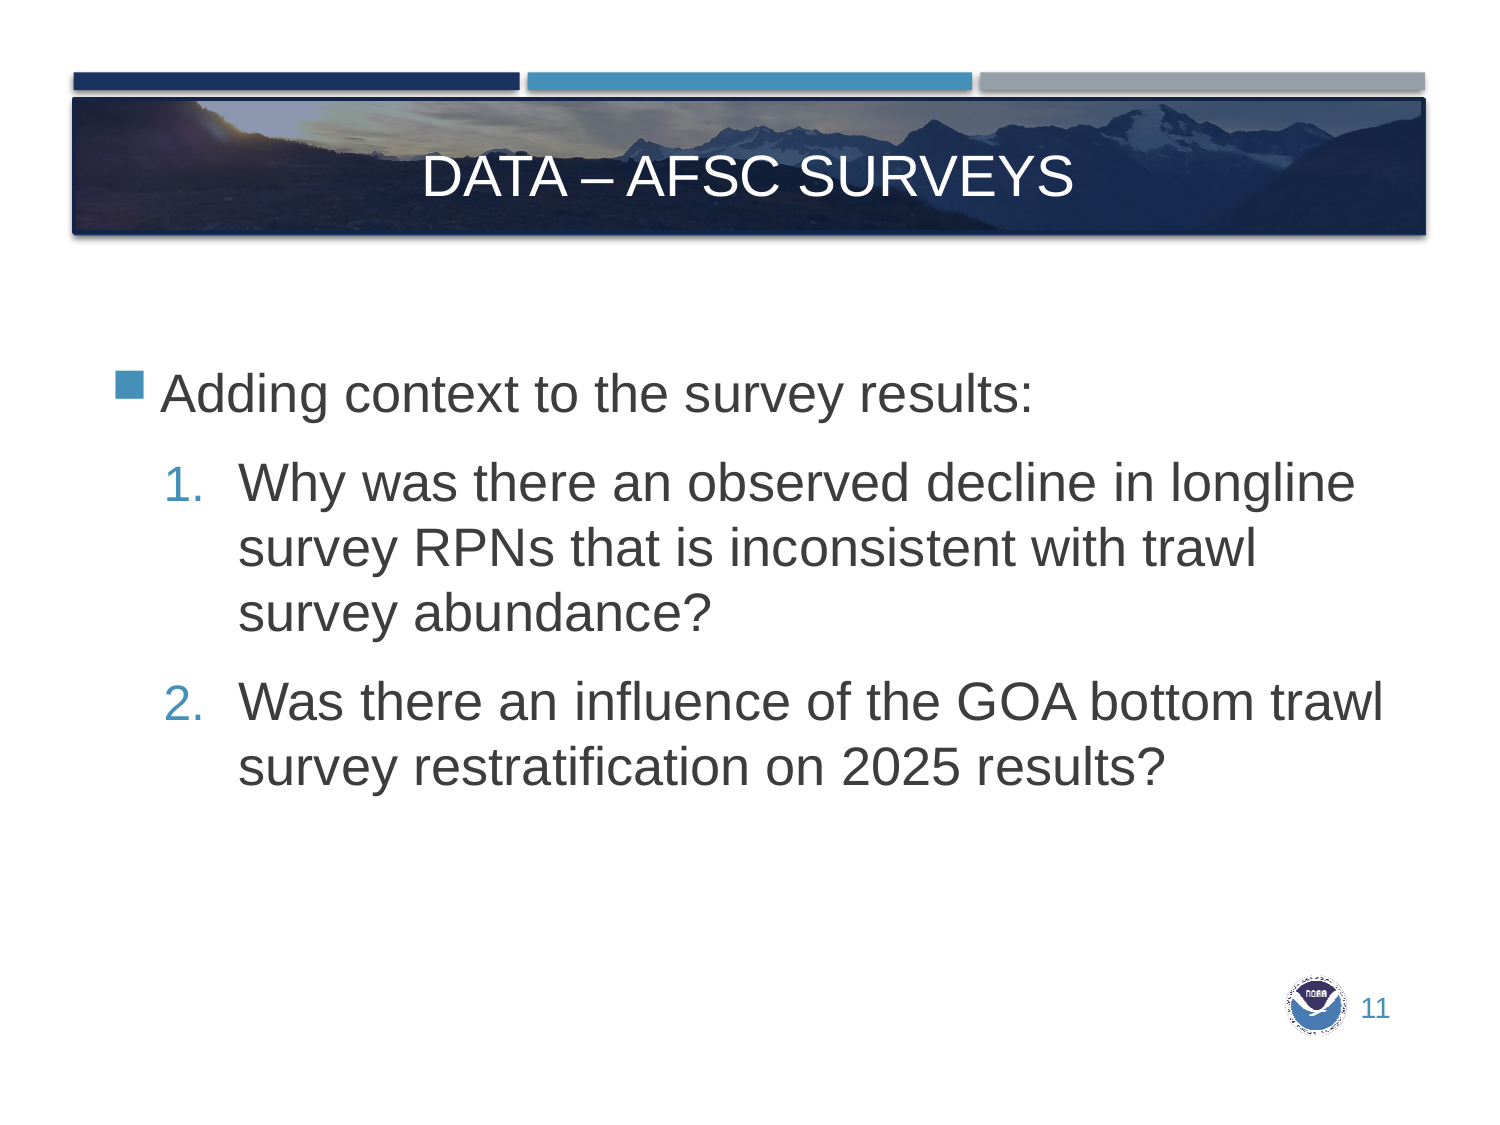

# Data – afsc surveys
Adding context to the survey results:
Why was there an observed decline in longline survey RPNs that is inconsistent with trawl survey abundance?
Was there an influence of the GOA bottom trawl survey restratification on 2025 results?

11